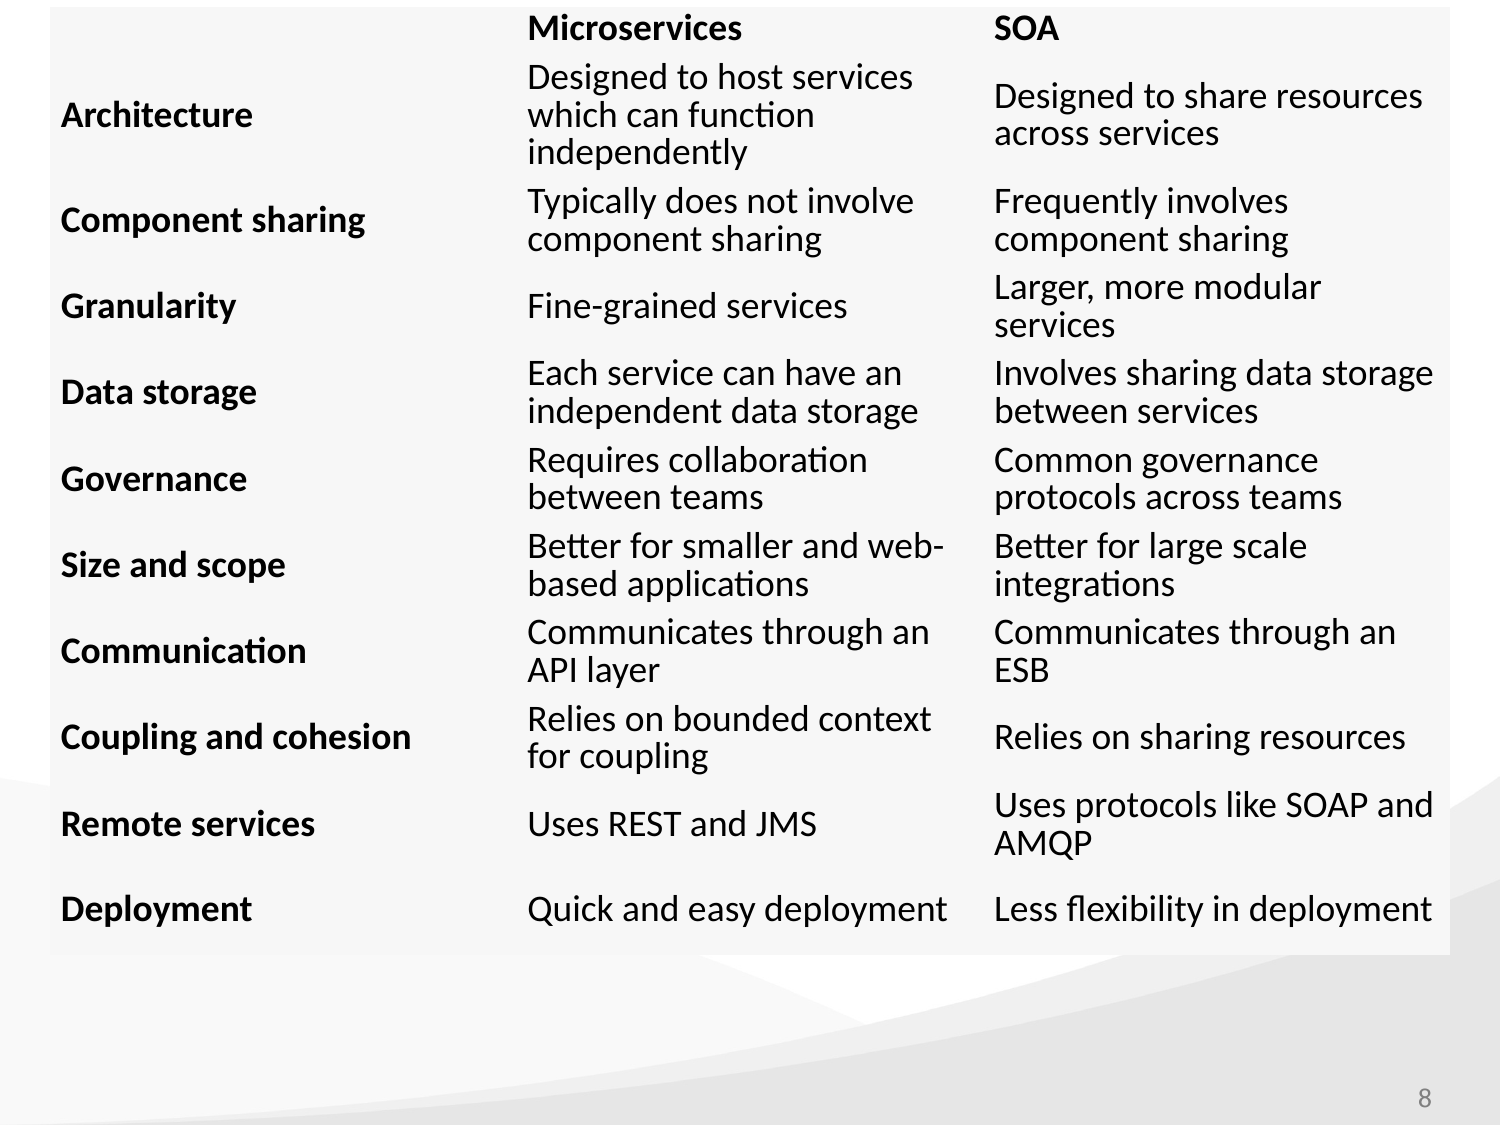

|  | Microservices | SOA |
| --- | --- | --- |
| Architecture | Designed to host services which can function independently | Designed to share resources across services |
| Component sharing | Typically does not involve component sharing | Frequently involves component sharing |
| Granularity | Fine-grained services | Larger, more modular services |
| Data storage | Each service can have an independent data storage | Involves sharing data storage between services |
| Governance | Requires collaboration between teams | Common governance protocols across teams |
| Size and scope | Better for smaller and web-based applications | Better for large scale integrations |
| Communication | Communicates through an API layer | Communicates through an ESB |
| Coupling and cohesion | Relies on bounded context for coupling | Relies on sharing resources |
| Remote services | Uses REST and JMS | Uses protocols like SOAP and AMQP |
| Deployment | Quick and easy deployment | Less flexibility in deployment |